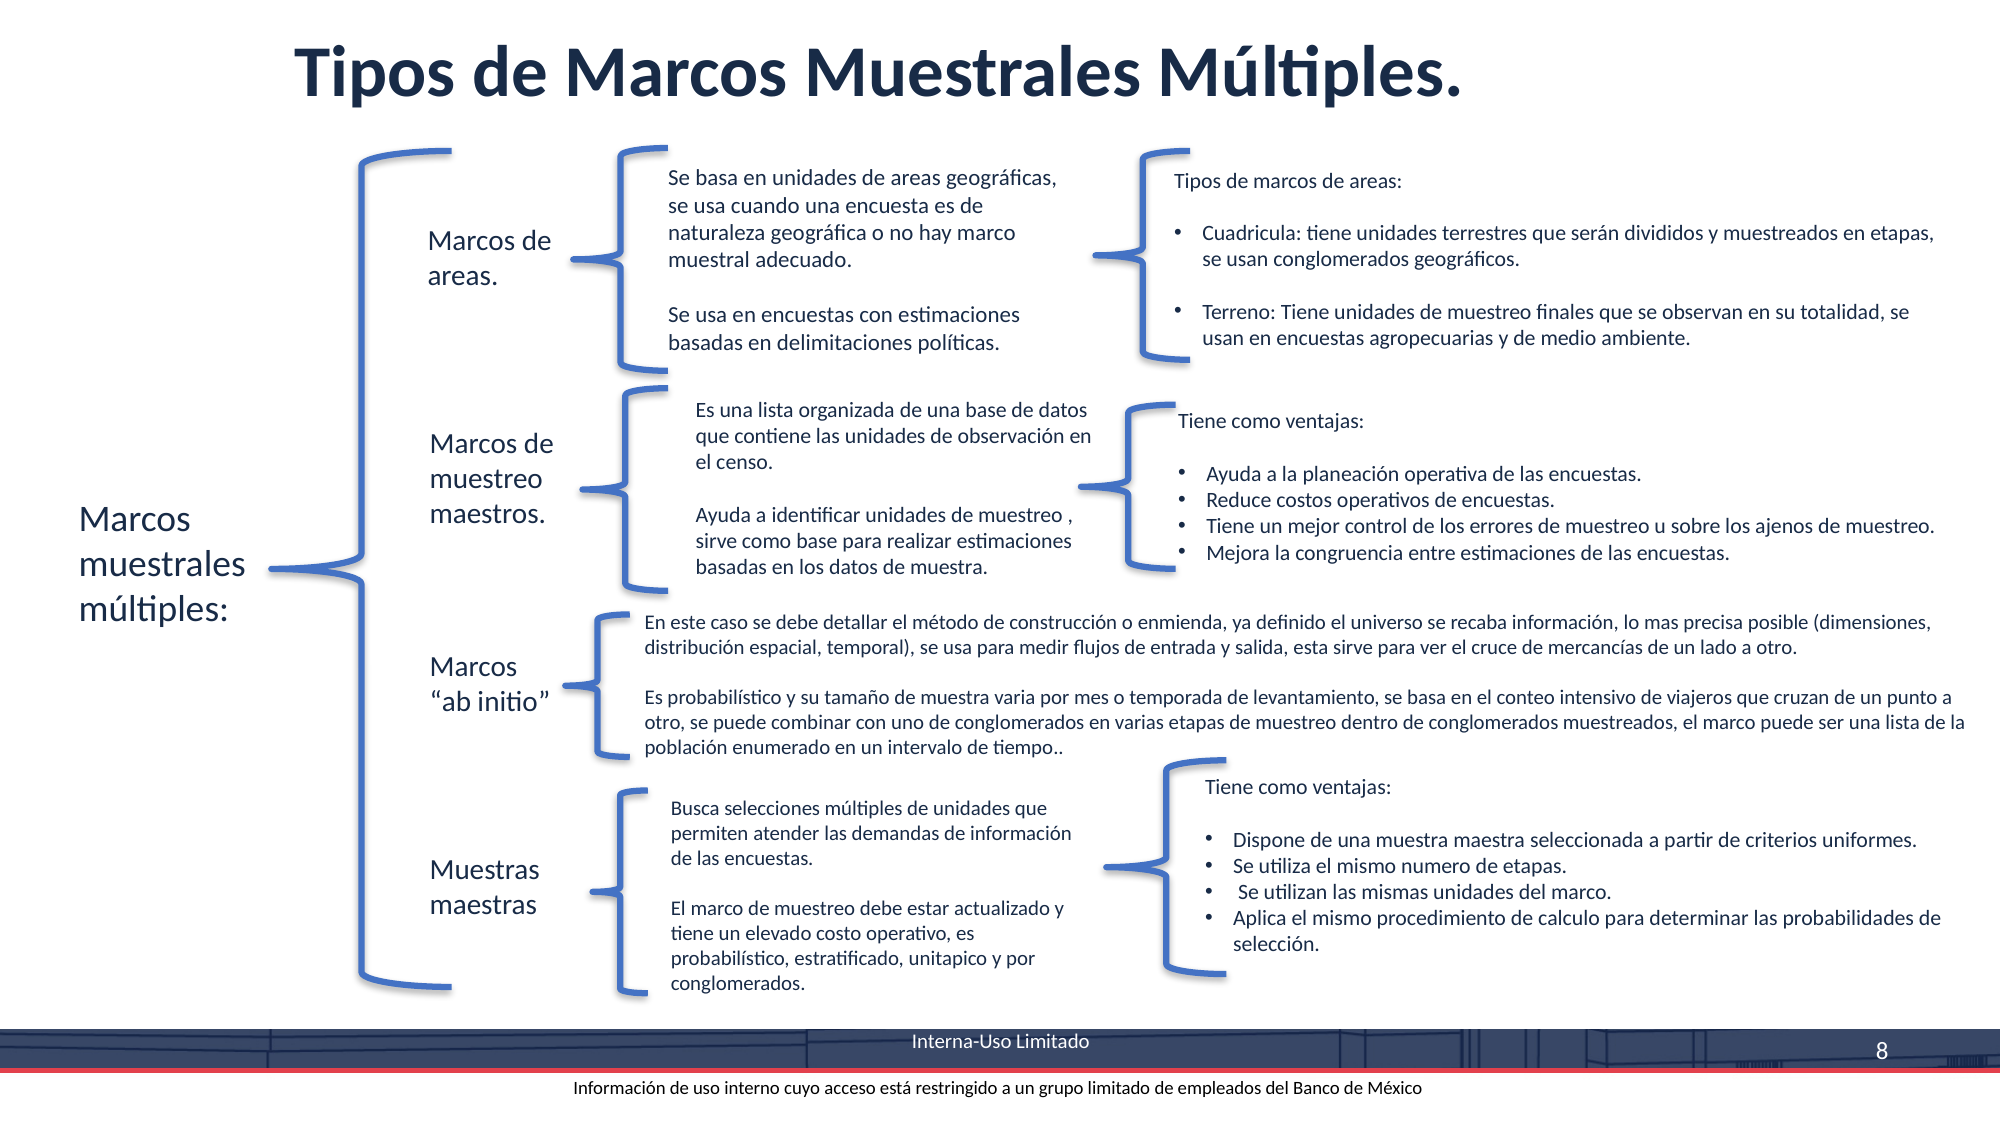

Tipos de Marcos Muestrales Múltiples.

Se basa en unidades de areas geográficas, se usa cuando una encuesta es de naturaleza geográfica o no hay marco muestral adecuado.

Se usa en encuestas con estimaciones basadas en delimitaciones políticas.
Tipos de marcos de areas:

Cuadricula: tiene unidades terrestres que serán divididos y muestreados en etapas, se usan conglomerados geográficos.

Terreno: Tiene unidades de muestreo finales que se observan en su totalidad, se usan en encuestas agropecuarias y de medio ambiente.
Marcos de areas.
Es una lista organizada de una base de datos que contiene las unidades de observación en el censo.

Ayuda a identificar unidades de muestreo , sirve como base para realizar estimaciones basadas en los datos de muestra.

Tiene como ventajas:

Ayuda a la planeación operativa de las encuestas.
Reduce costos operativos de encuestas.
Tiene un mejor control de los errores de muestreo u sobre los ajenos de muestreo.
Mejora la congruencia entre estimaciones de las encuestas.

Marcos de muestreo maestros.
Marcos muestrales múltiples:
En este caso se debe detallar el método de construcción o enmienda, ya definido el universo se recaba información, lo mas precisa posible (dimensiones, distribución espacial, temporal), se usa para medir flujos de entrada y salida, esta sirve para ver el cruce de mercancías de un lado a otro.

Es probabilístico y su tamaño de muestra varia por mes o temporada de levantamiento, se basa en el conteo intensivo de viajeros que cruzan de un punto a otro, se puede combinar con uno de conglomerados en varias etapas de muestreo dentro de conglomerados muestreados, el marco puede ser una lista de la población enumerado en un intervalo de tiempo..

Marcos
“ab initio”

Tiene como ventajas:

Dispone de una muestra maestra seleccionada a partir de criterios uniformes.
Se utiliza el mismo numero de etapas.
 Se utilizan las mismas unidades del marco.
Aplica el mismo procedimiento de calculo para determinar las probabilidades de selección.
Busca selecciones múltiples de unidades que permiten atender las demandas de información de las encuestas.

El marco de muestreo debe estar actualizado y tiene un elevado costo operativo, es probabilístico, estratificado, unitapico y por conglomerados.

Muestras maestras
 Interna-Uso Limitado

Información de uso interno cuyo acceso está restringido a un grupo limitado de empleados del Banco de México